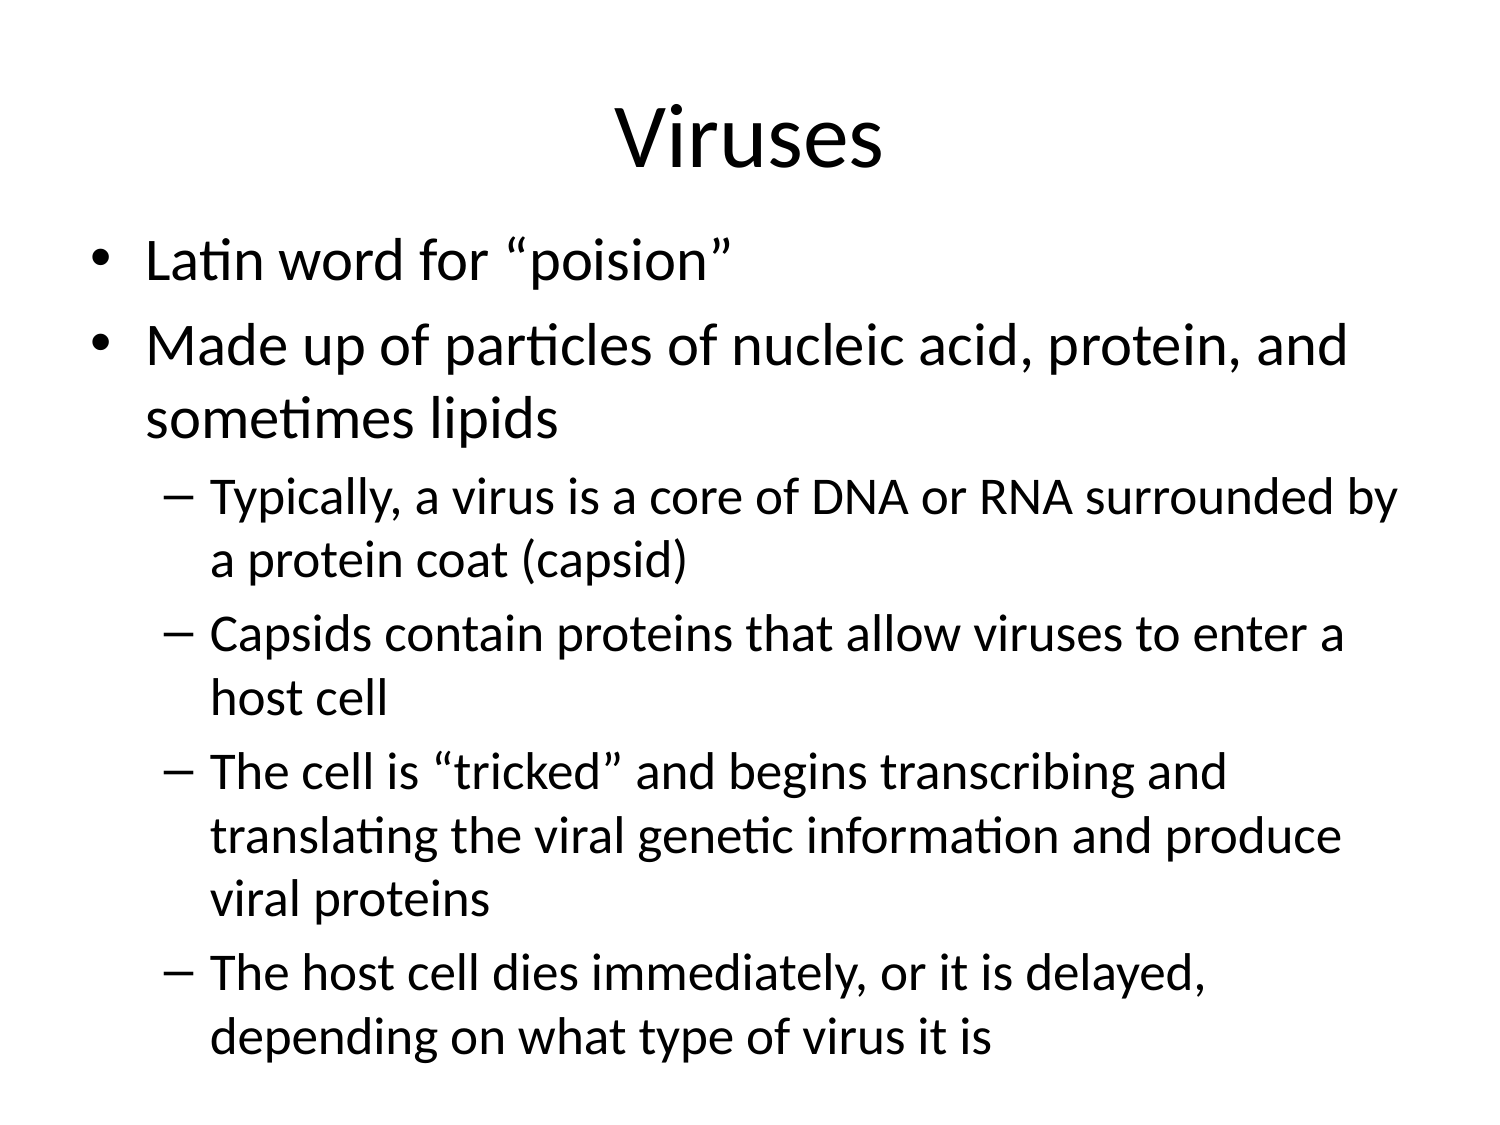

# Viruses
Latin word for “poision”
Made up of particles of nucleic acid, protein, and sometimes lipids
Typically, a virus is a core of DNA or RNA surrounded by a protein coat (capsid)
Capsids contain proteins that allow viruses to enter a host cell
The cell is “tricked” and begins transcribing and translating the viral genetic information and produce viral proteins
The host cell dies immediately, or it is delayed, depending on what type of virus it is